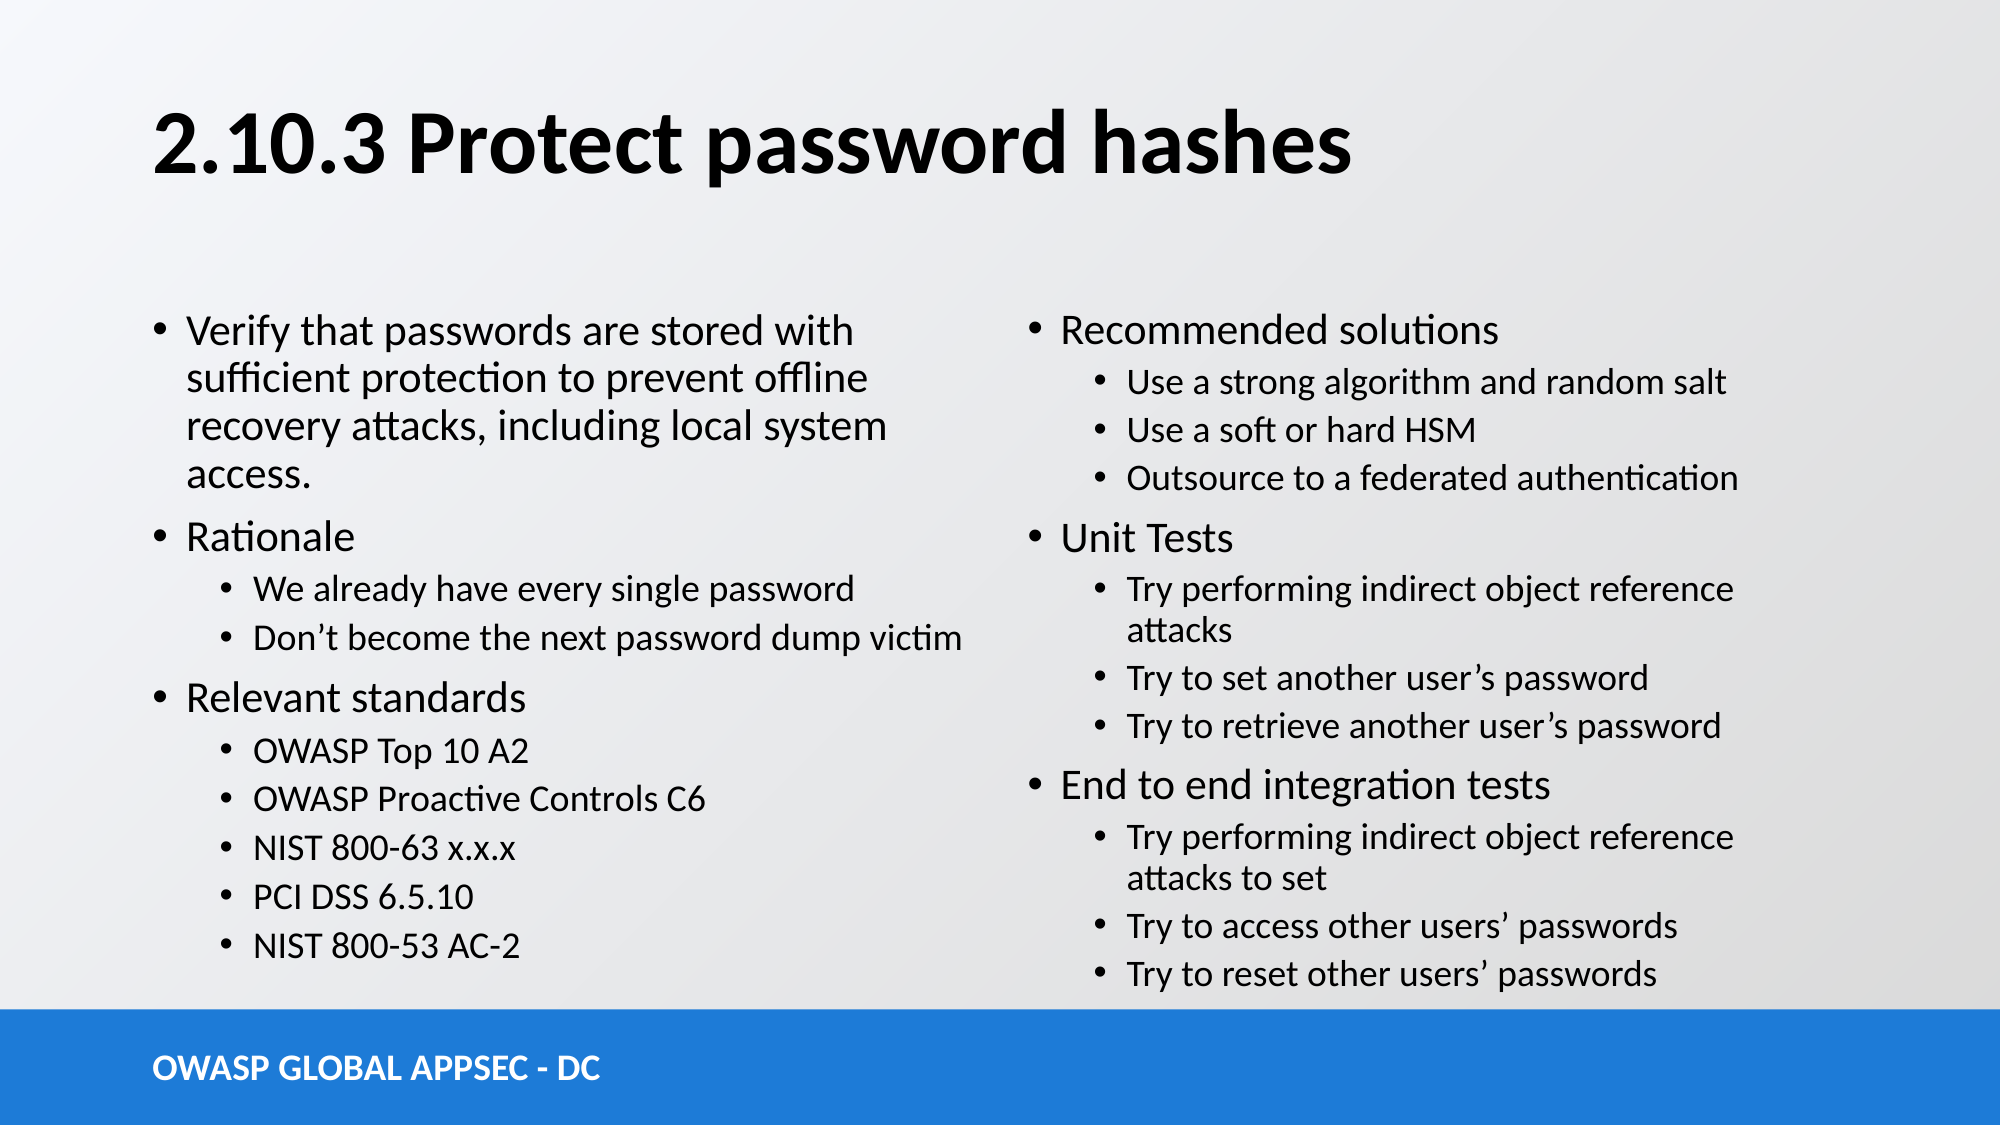

# 2.10.3 Protect password hashes
Verify that passwords are stored with sufficient protection to prevent offline recovery attacks, including local system access.
Rationale
We already have every single password
Don’t become the next password dump victim
Relevant standards
OWASP Top 10 A2
OWASP Proactive Controls C6
NIST 800-63 x.x.x
PCI DSS 6.5.10
NIST 800-53 AC-2

Recommended solutions
Use a strong algorithm and random salt
Use a soft or hard HSM
Outsource to a federated authentication
Unit Tests
Try performing indirect object reference attacks
Try to set another user’s password
Try to retrieve another user’s password
End to end integration tests
Try performing indirect object reference attacks to set
Try to access other users’ passwords
Try to reset other users’ passwords